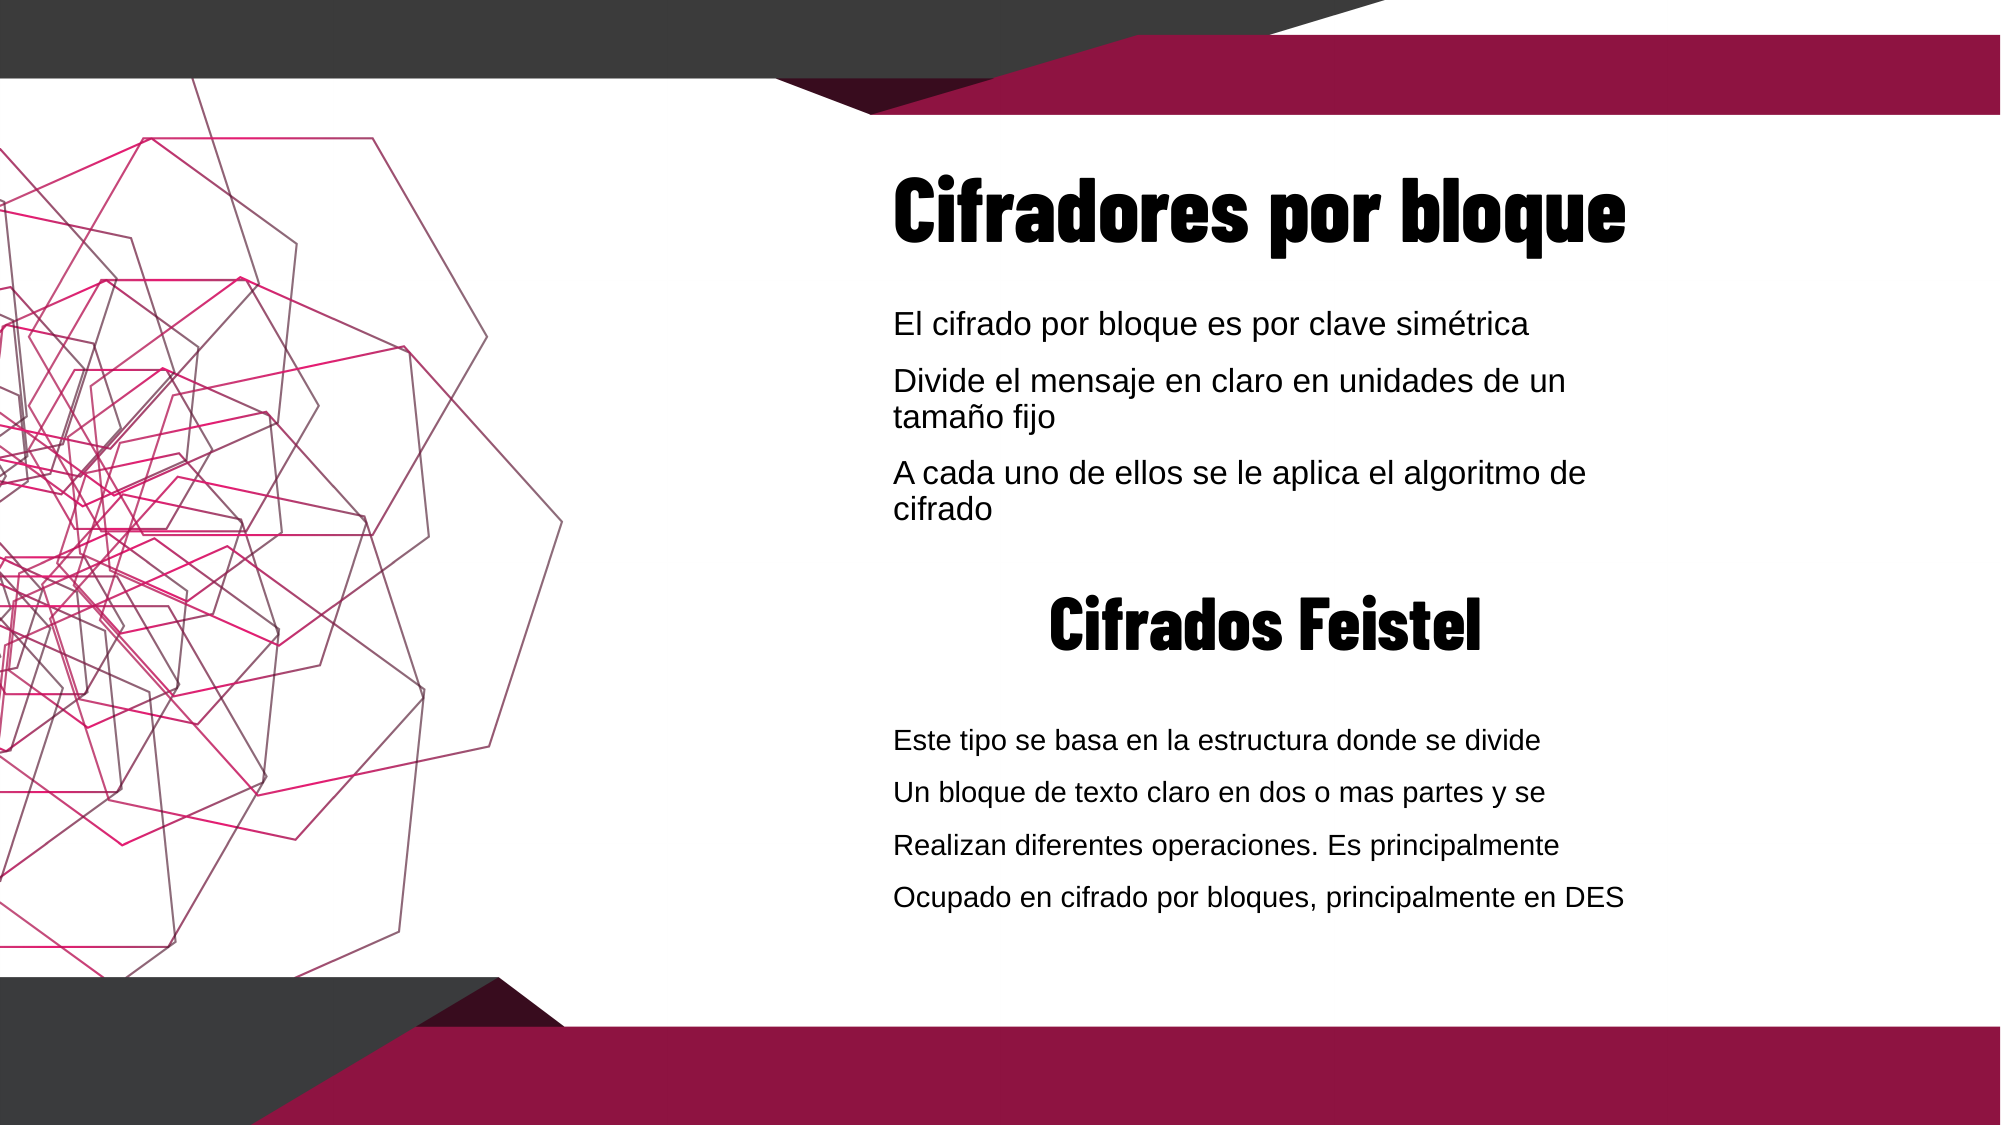

# Cifradores por bloque
El cifrado por bloque es por clave simétrica
Divide el mensaje en claro en unidades de un tamaño fijo
A cada uno de ellos se le aplica el algoritmo de cifrado
Cifrados Feistel
Este tipo se basa en la estructura donde se divide
Un bloque de texto claro en dos o mas partes y se
Realizan diferentes operaciones. Es principalmente
Ocupado en cifrado por bloques, principalmente en DES